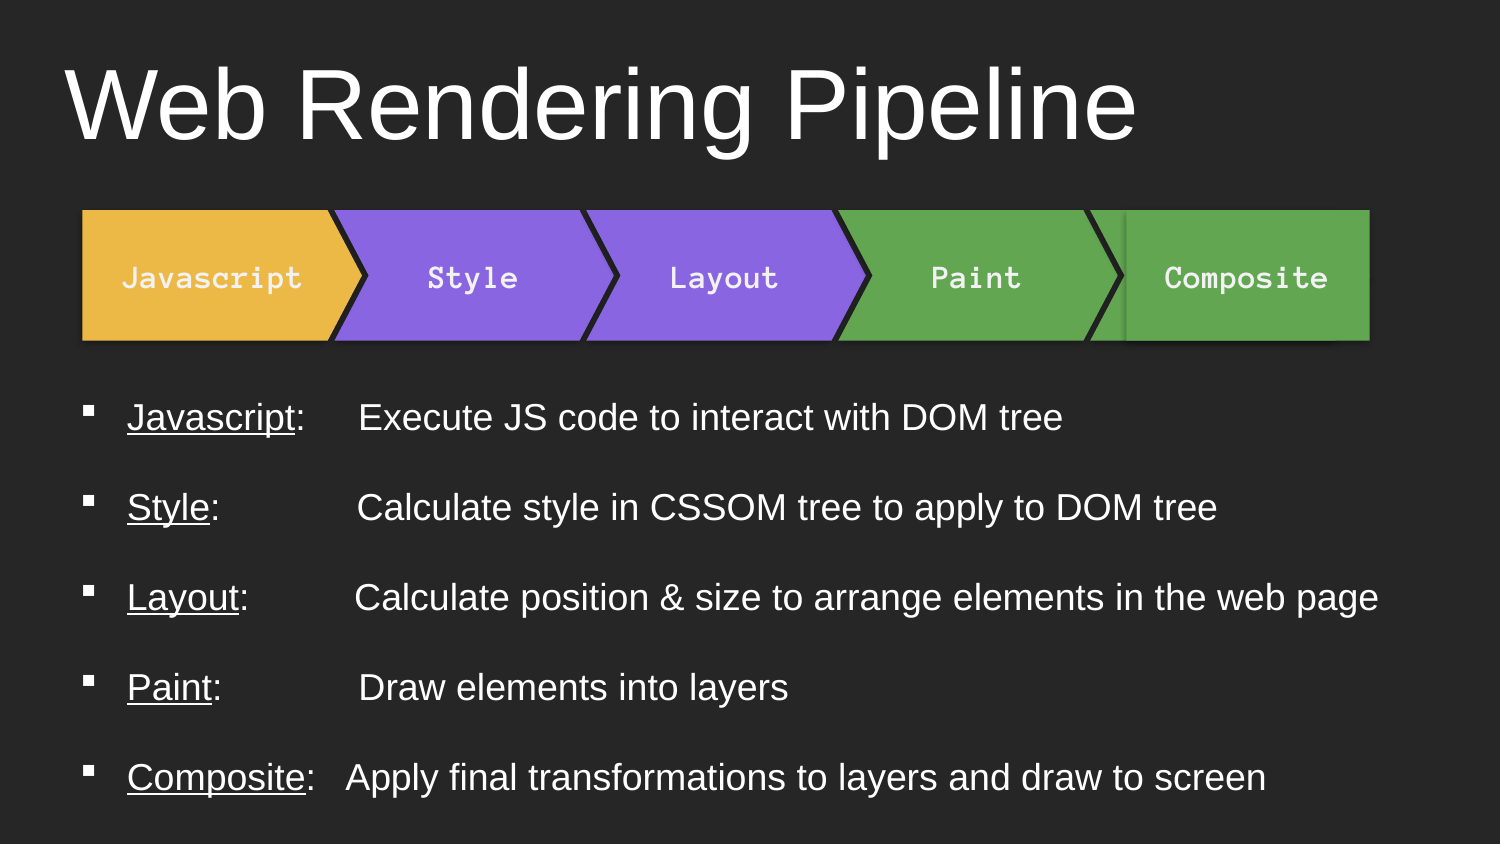

Web Rendering Pipeline
Javascript
Style
Layout
Paint

Composite
Javascript:     Execute JS code to interact with DOM tree
Style:             Calculate style in CSSOM tree to apply to DOM tree
Layout:          Calculate position & size to arrange elements in the web page
Paint:             Draw elements into layers
Composite:   Apply final transformations to layers and draw to screen